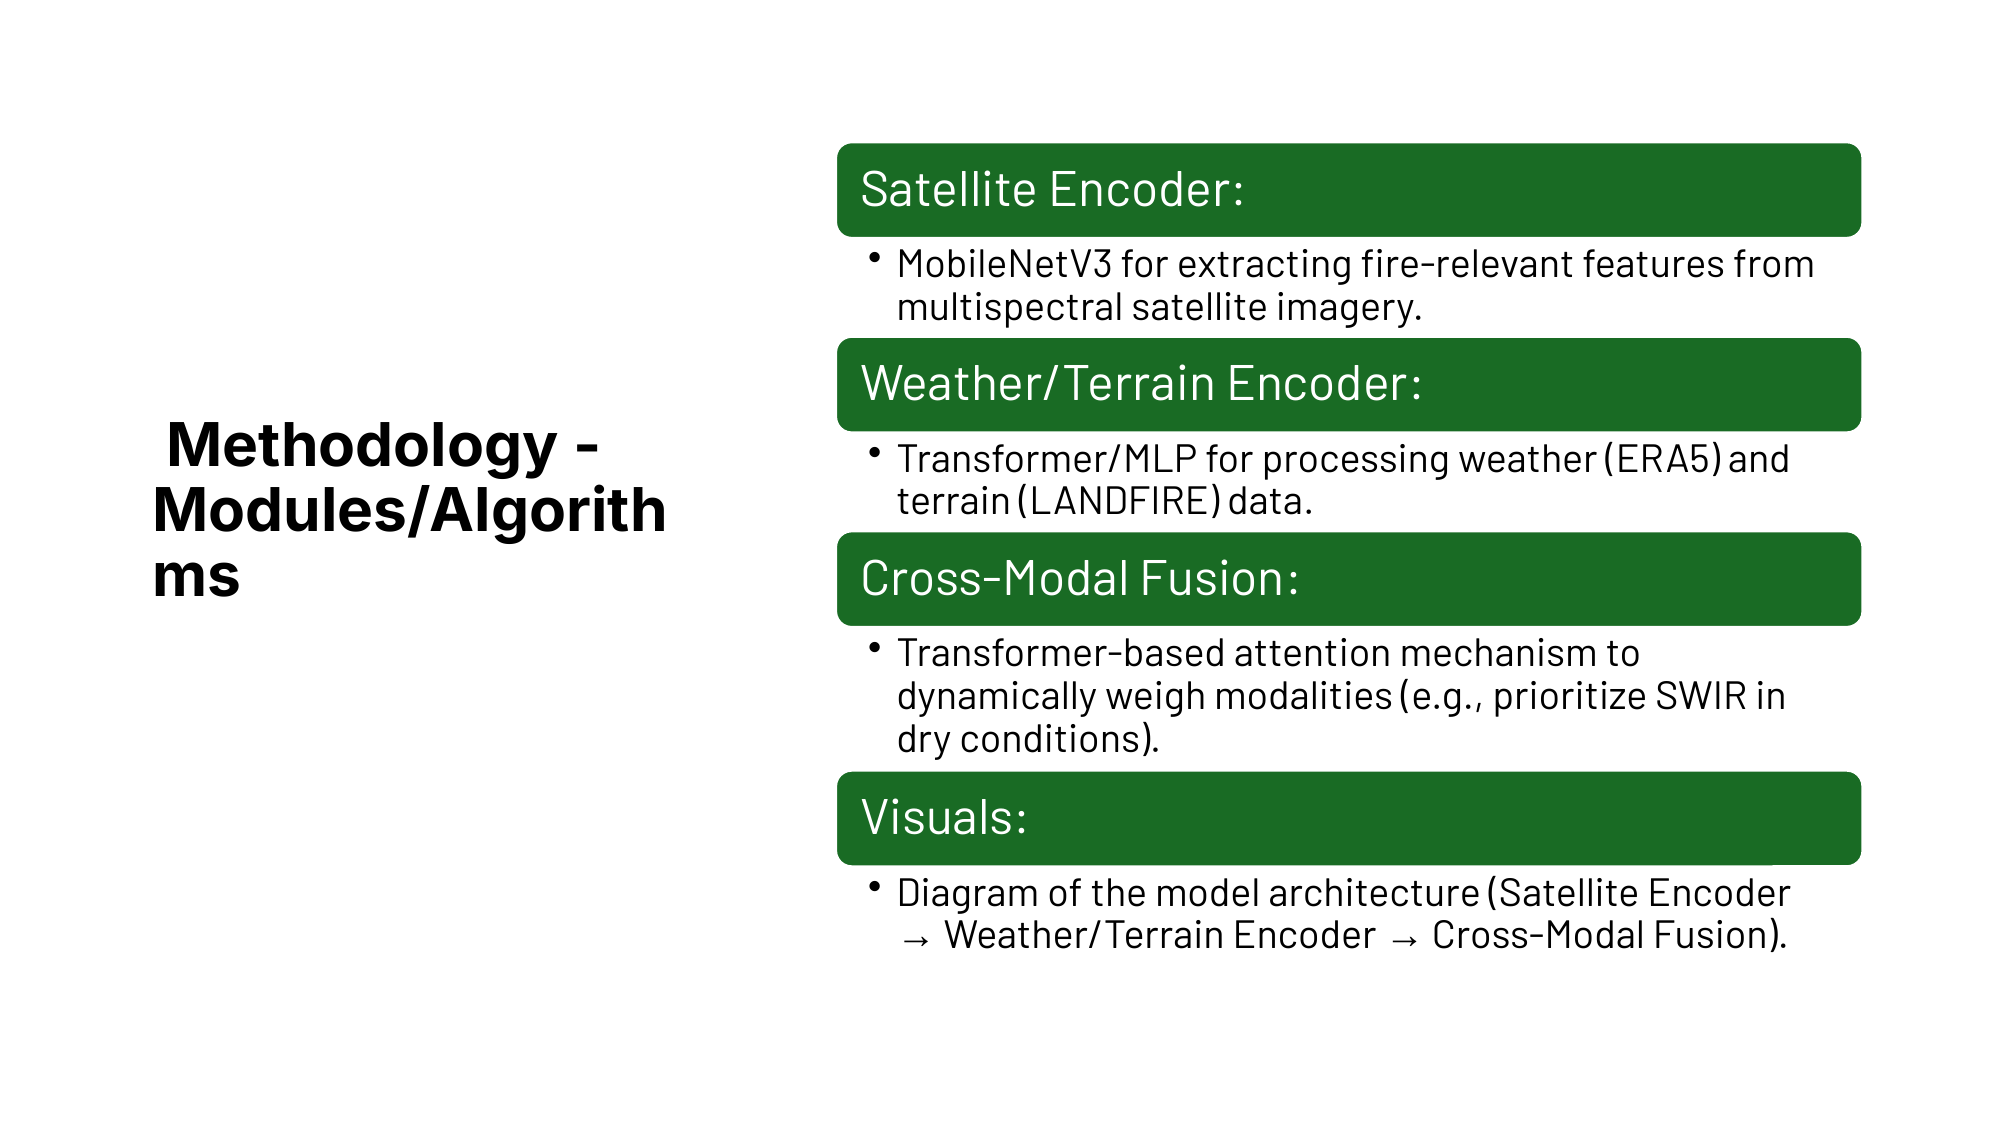

# Methodology - Modules/Algorithms
Satellite Encoder:
MobileNetV3 for extracting fire-relevant features from multispectral satellite imagery.
Weather/Terrain Encoder:
Transformer/MLP for processing weather (ERA5) and terrain (LANDFIRE) data.
Cross-Modal Fusion:
Transformer-based attention mechanism to dynamically weigh modalities (e.g., prioritize SWIR in dry conditions).
Visuals:
Diagram of the model architecture (Satellite Encoder → Weather/Terrain Encoder → Cross-Modal Fusion).